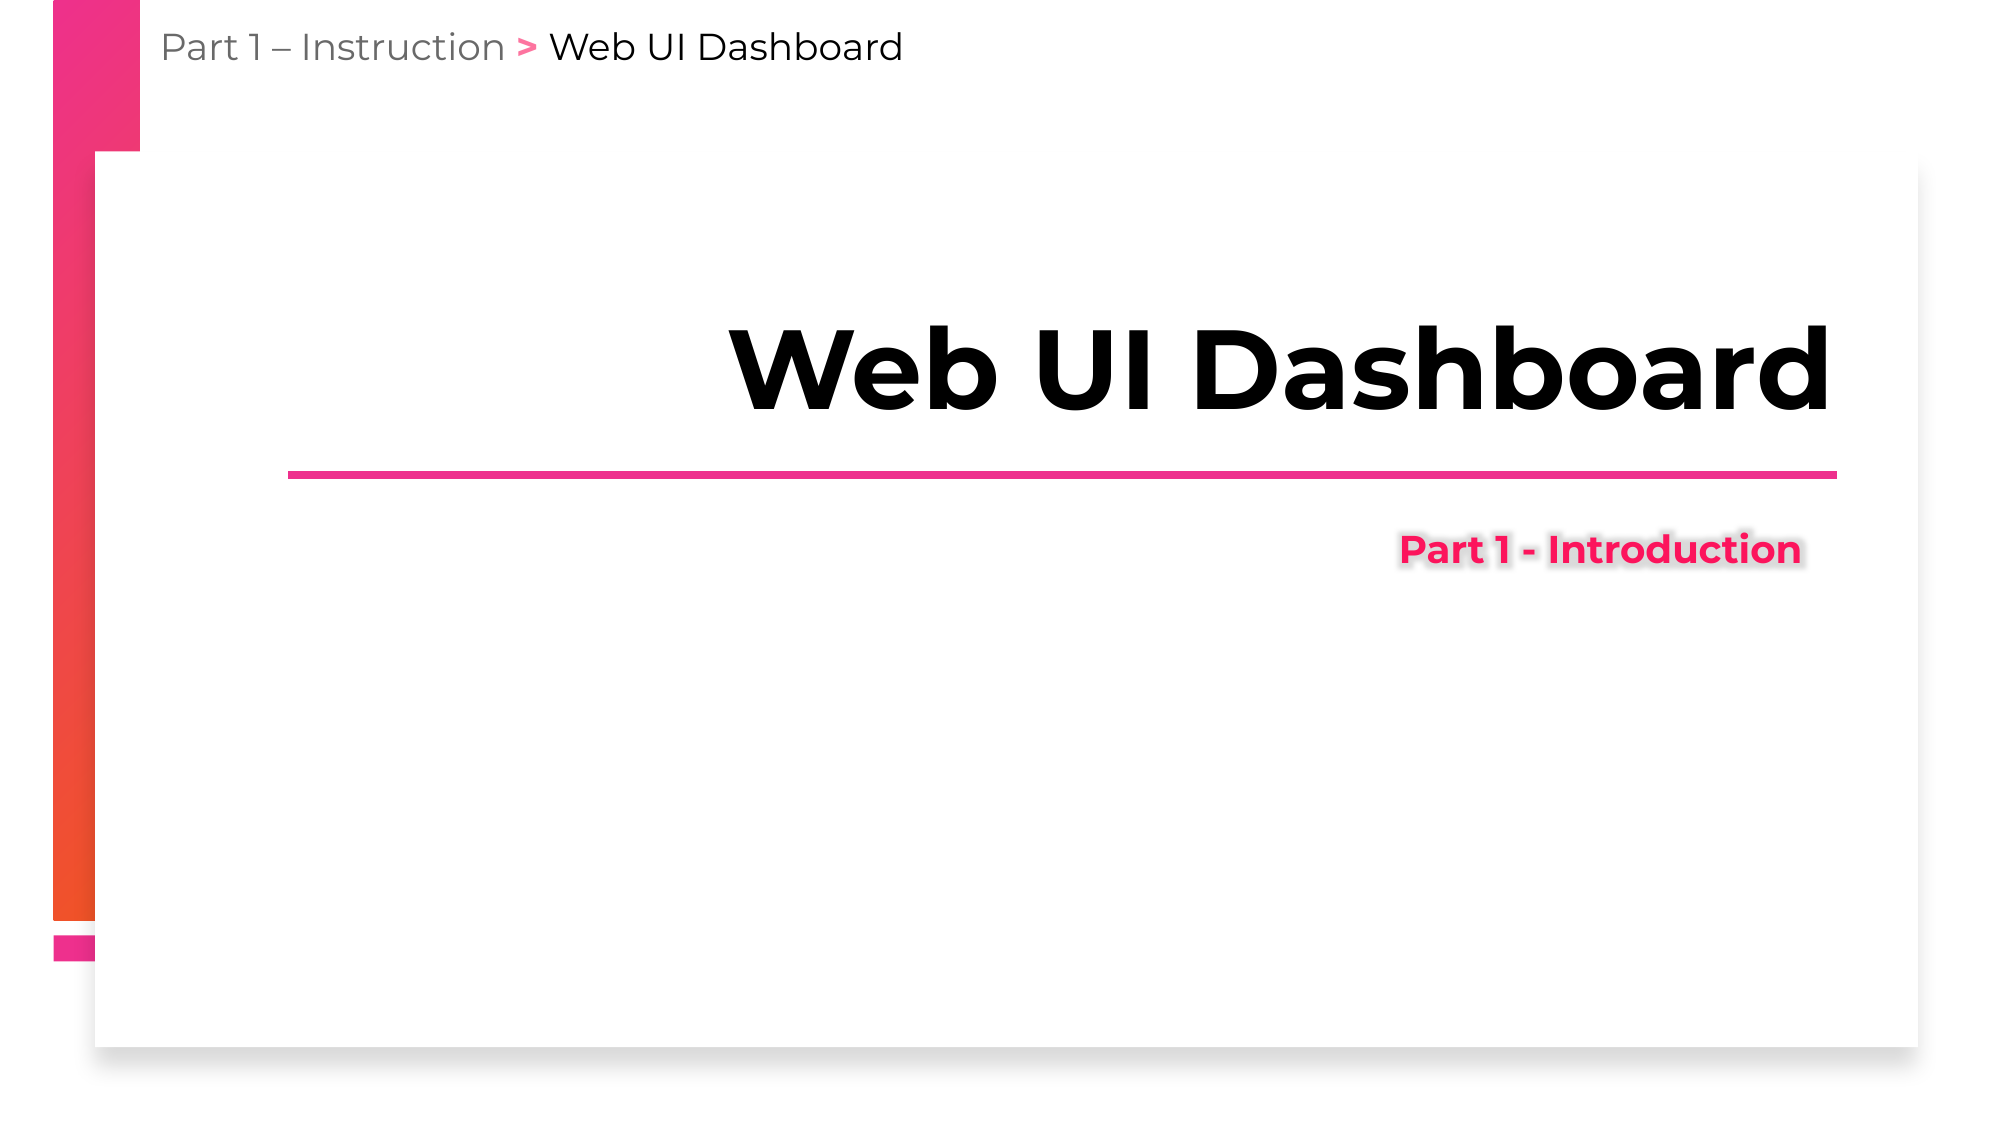

Part 1 – Instruction > Web UI Dashboard

Web UI Dashboard

Part 1 - Introduction